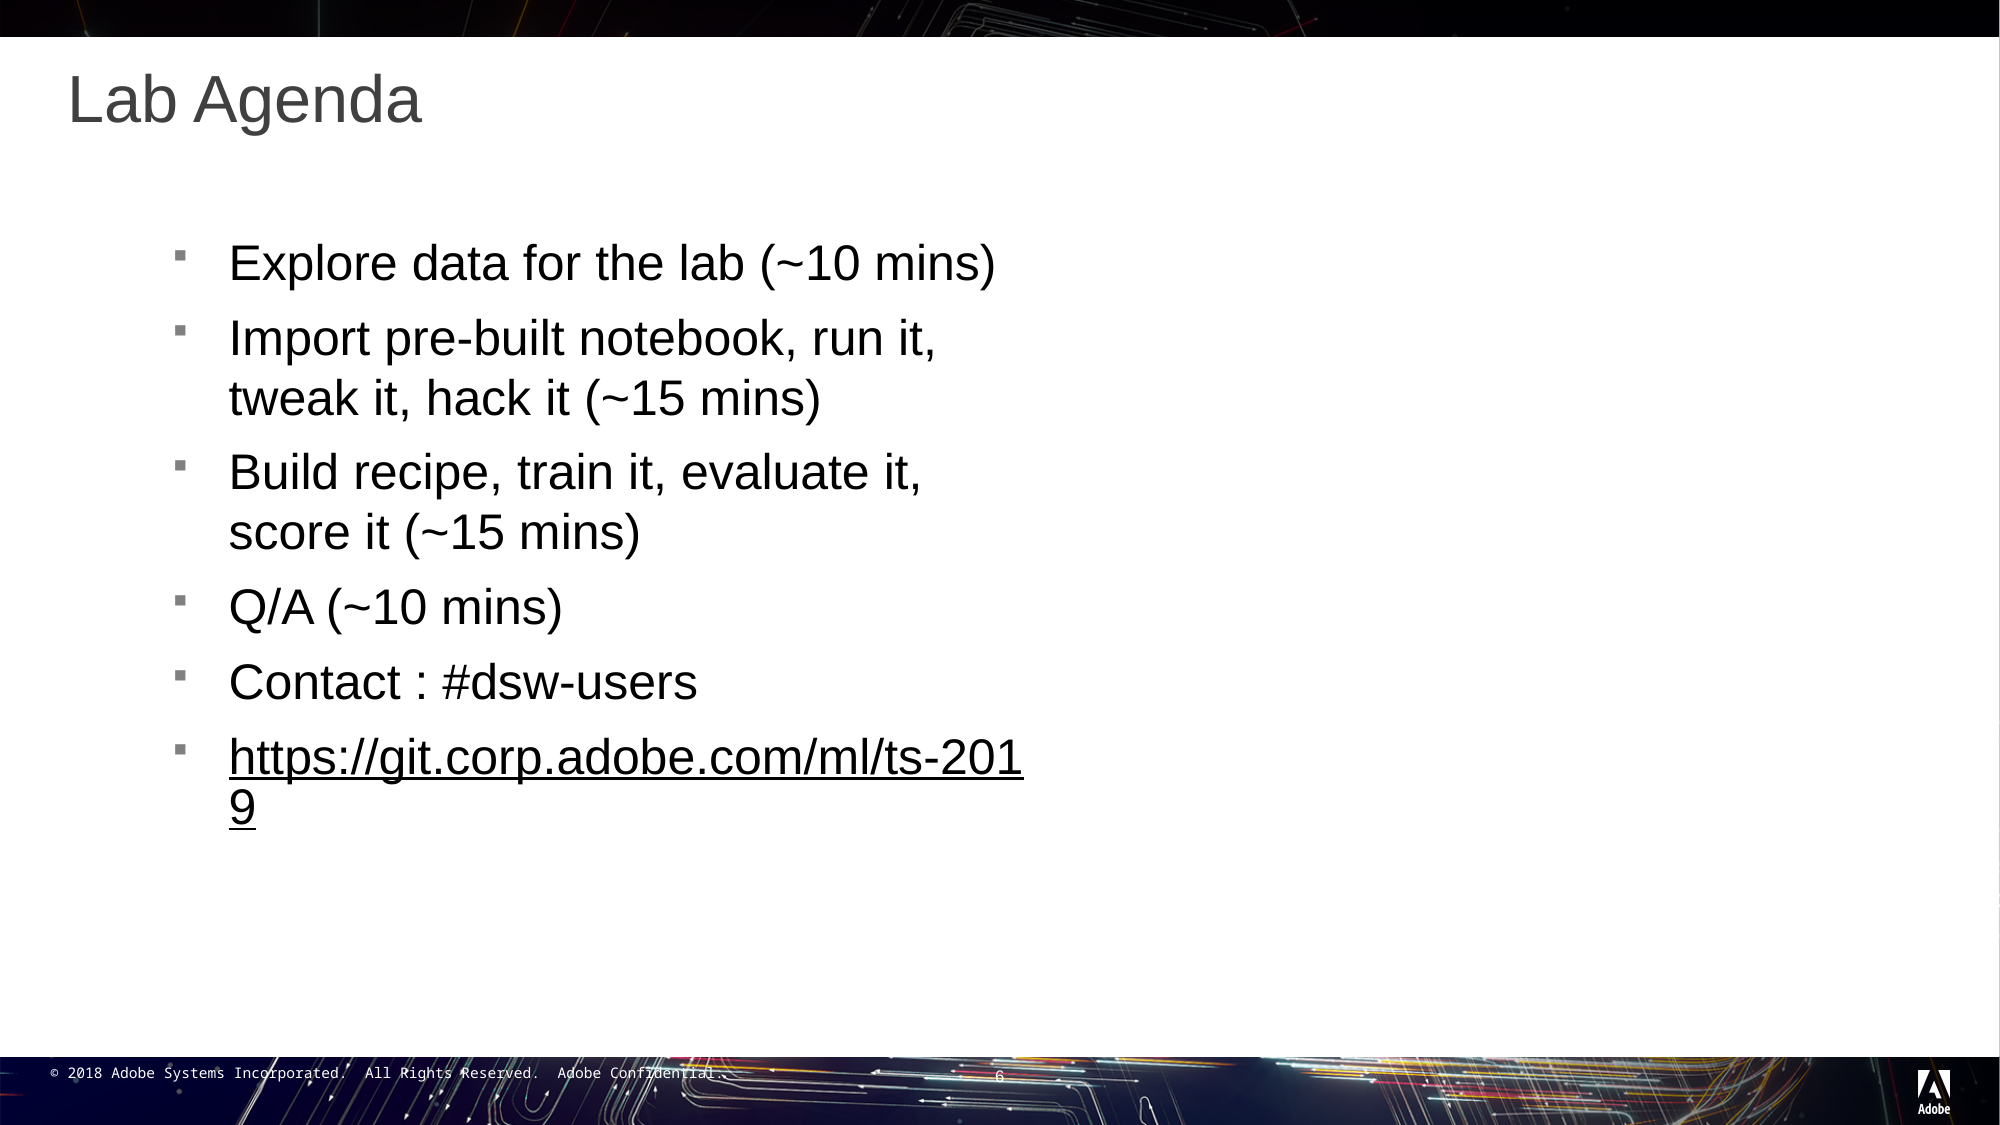

# Lab Agenda
Explore data for the lab (~10 mins)
Import pre-built notebook, run it, tweak it, hack it (~15 mins)
Build recipe, train it, evaluate it, score it (~15 mins)
Q/A (~10 mins)
Contact : #dsw-users
https://git.corp.adobe.com/ml/ts-2019
6